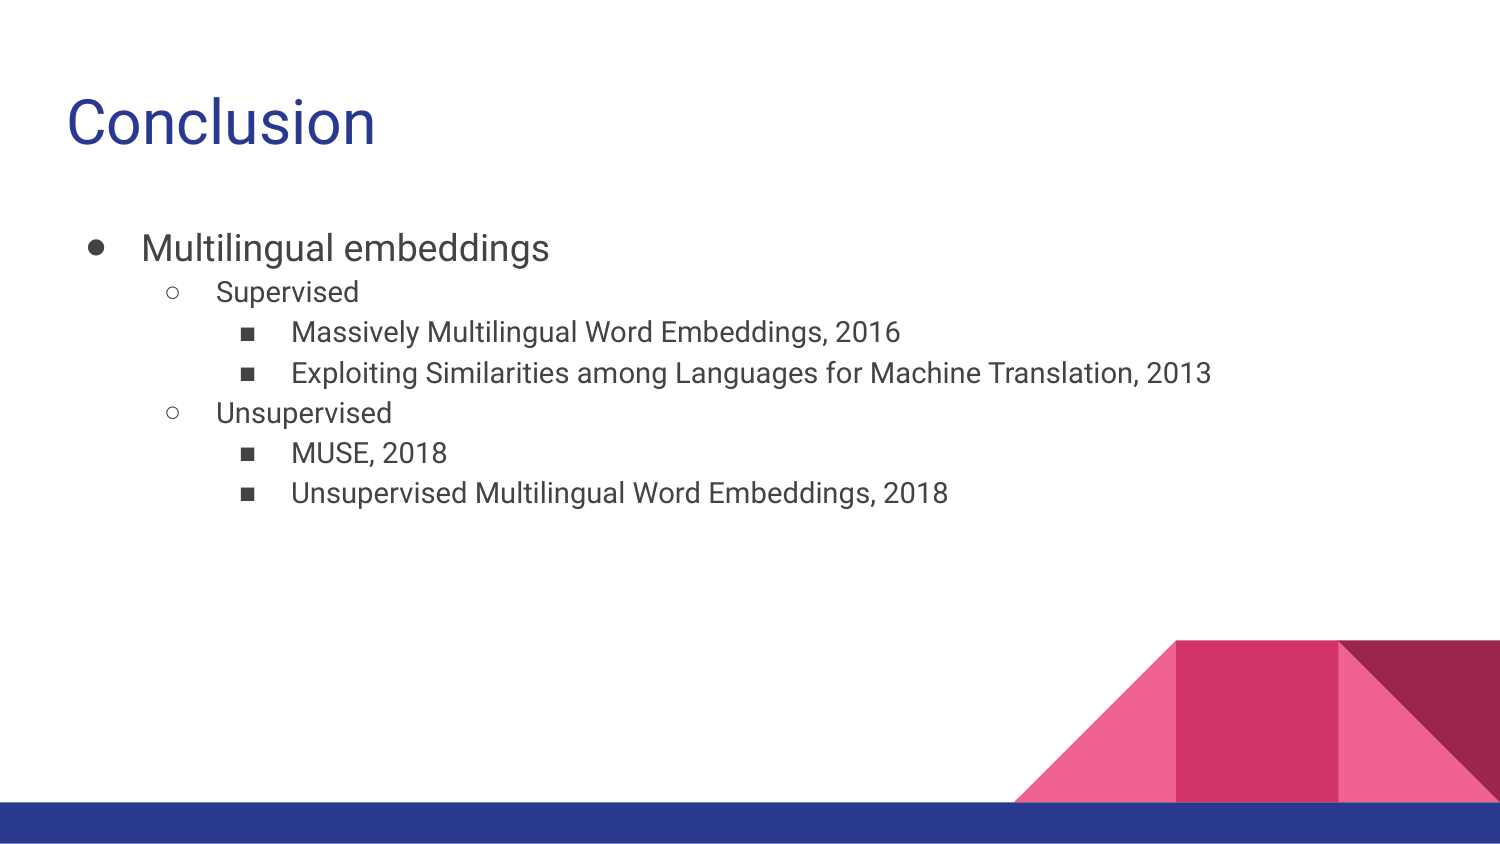

# Conclusion
Multilingual embeddings
Supervised
Massively Multilingual Word Embeddings, 2016
Exploiting Similarities among Languages for Machine Translation, 2013
Unsupervised
MUSE, 2018
Unsupervised Multilingual Word Embeddings, 2018